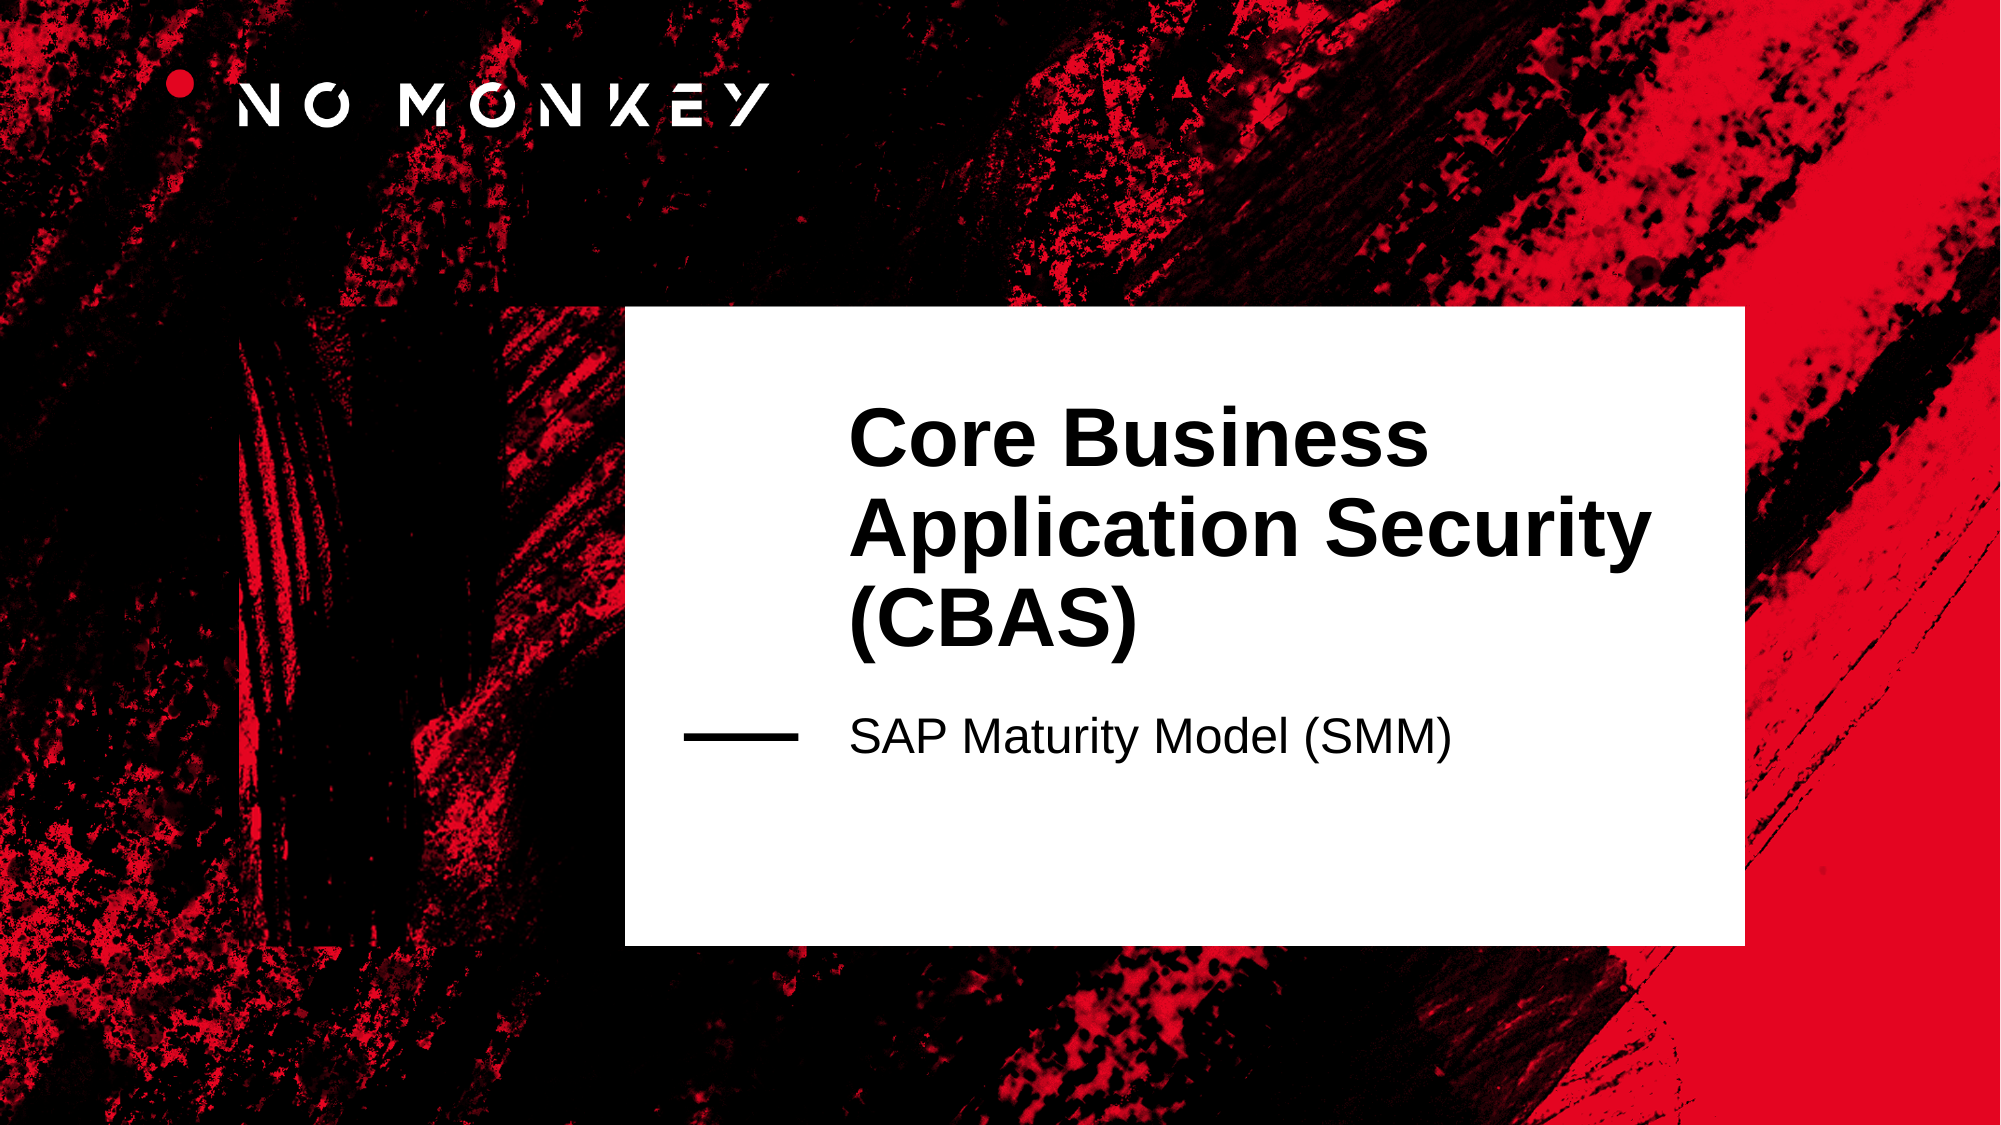

Core Business Application Security (CBAS)
SAP Maturity Model (SMM)